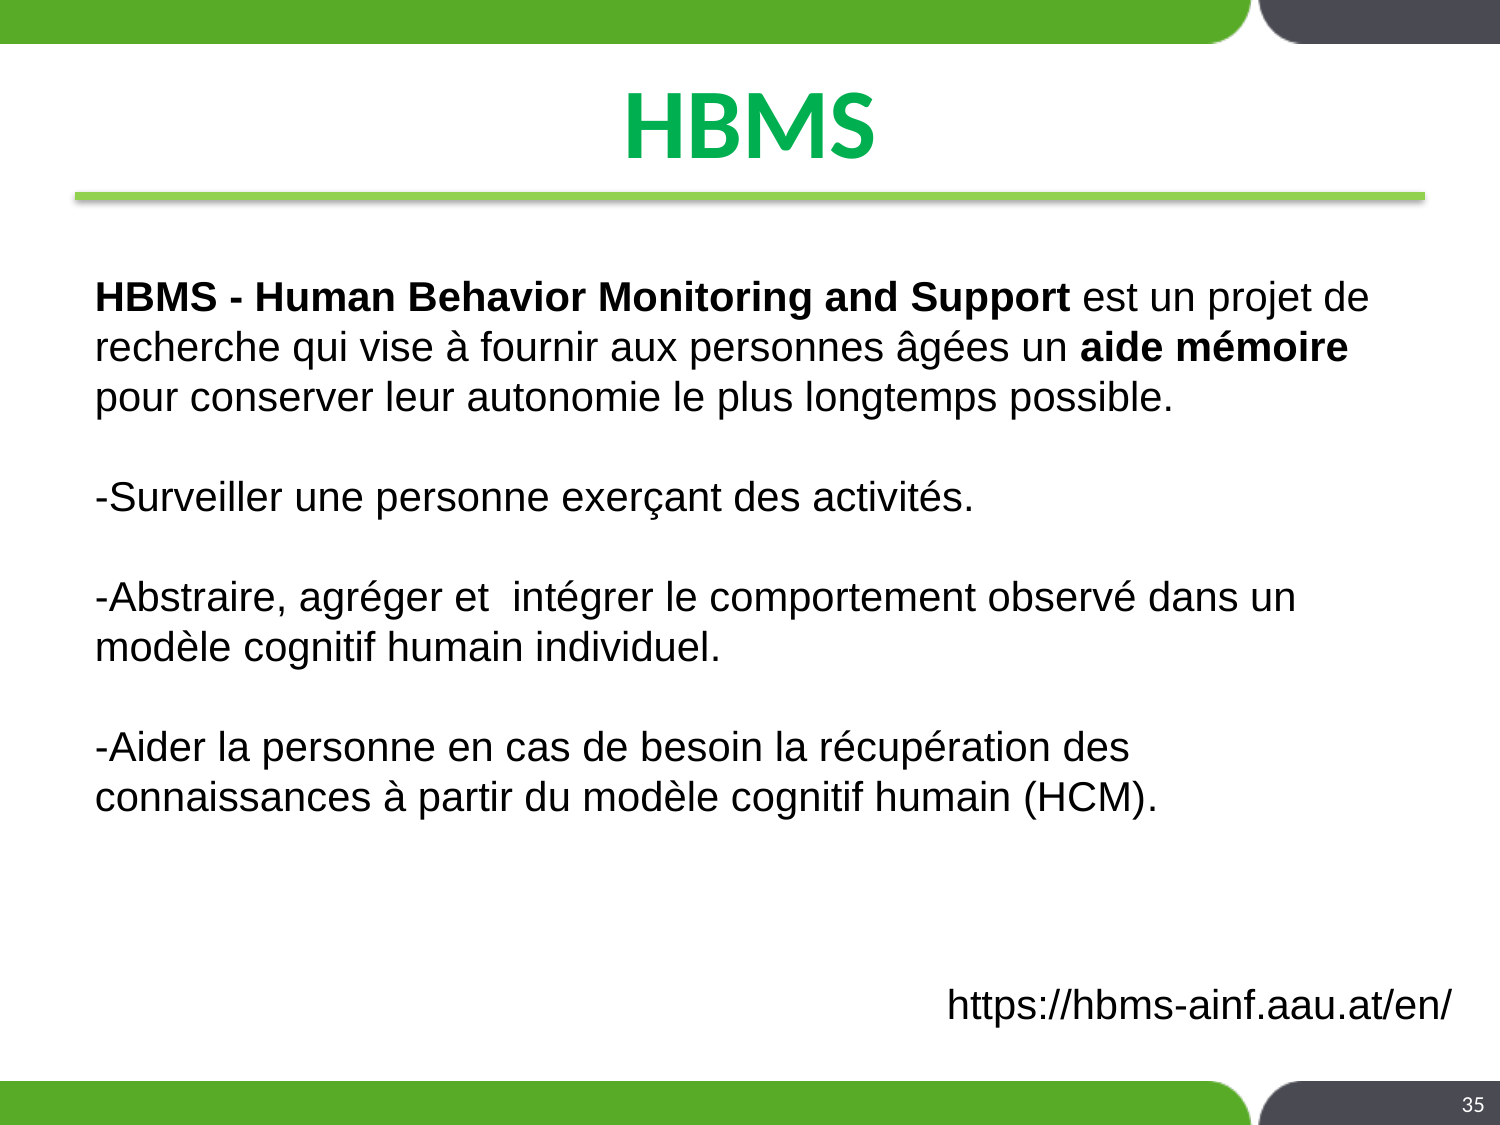

# HBMS
HBMS - Human Behavior Monitoring and Support est un projet de recherche qui vise à fournir aux personnes âgées un aide mémoire pour conserver leur autonomie le plus longtemps possible.

-Surveiller une personne exerçant des activités.

-Abstraire, agréger et  intégrer le comportement observé dans un modèle cognitif humain individuel.

-Aider la personne en cas de besoin la récupération des connaissances à partir du modèle cognitif humain (HCM).

https://hbms-ainf.aau.at/en/
35